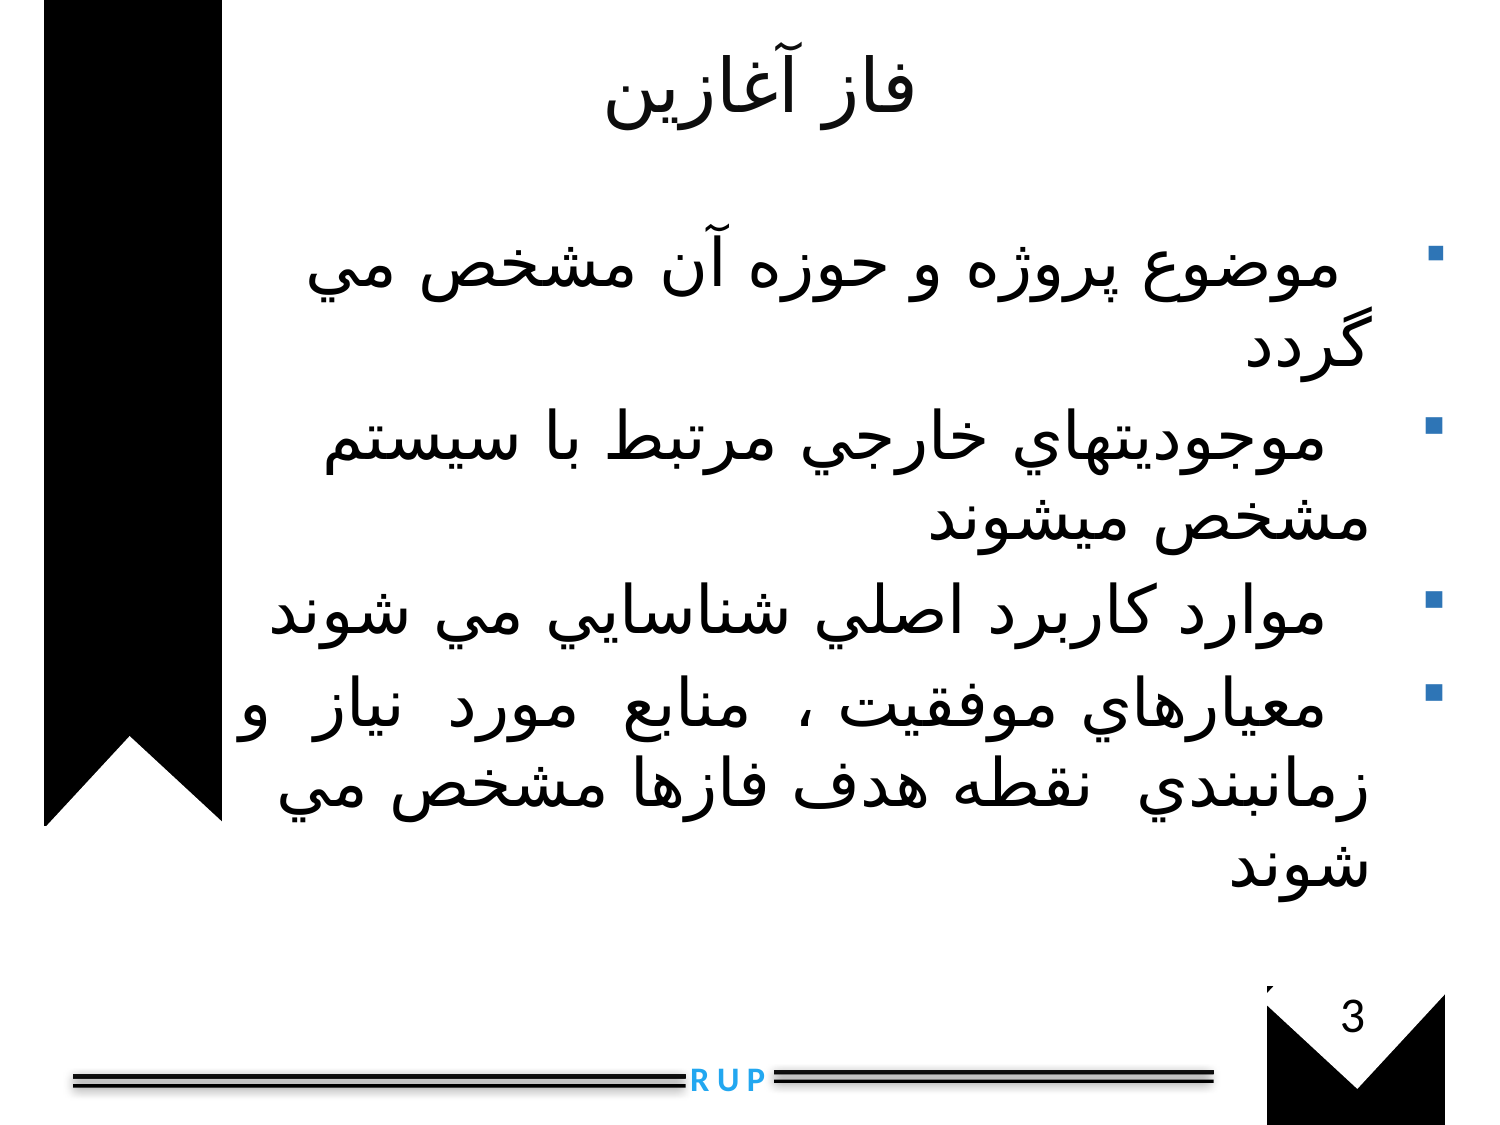

فاز آغازین
  موضوع پروژه و حوزه آن مشخص مي گردد
  موجوديتهاي خارجي مرتبط با سيستم مشخص ميشوند
  موارد كاربرد اصلي شناسايي مي شوند
  معيارهاي موفقيت ،  منابع  مورد  نياز  و  زمانبندي  نقطه هدف فازها مشخص مي شوند

3

R U P